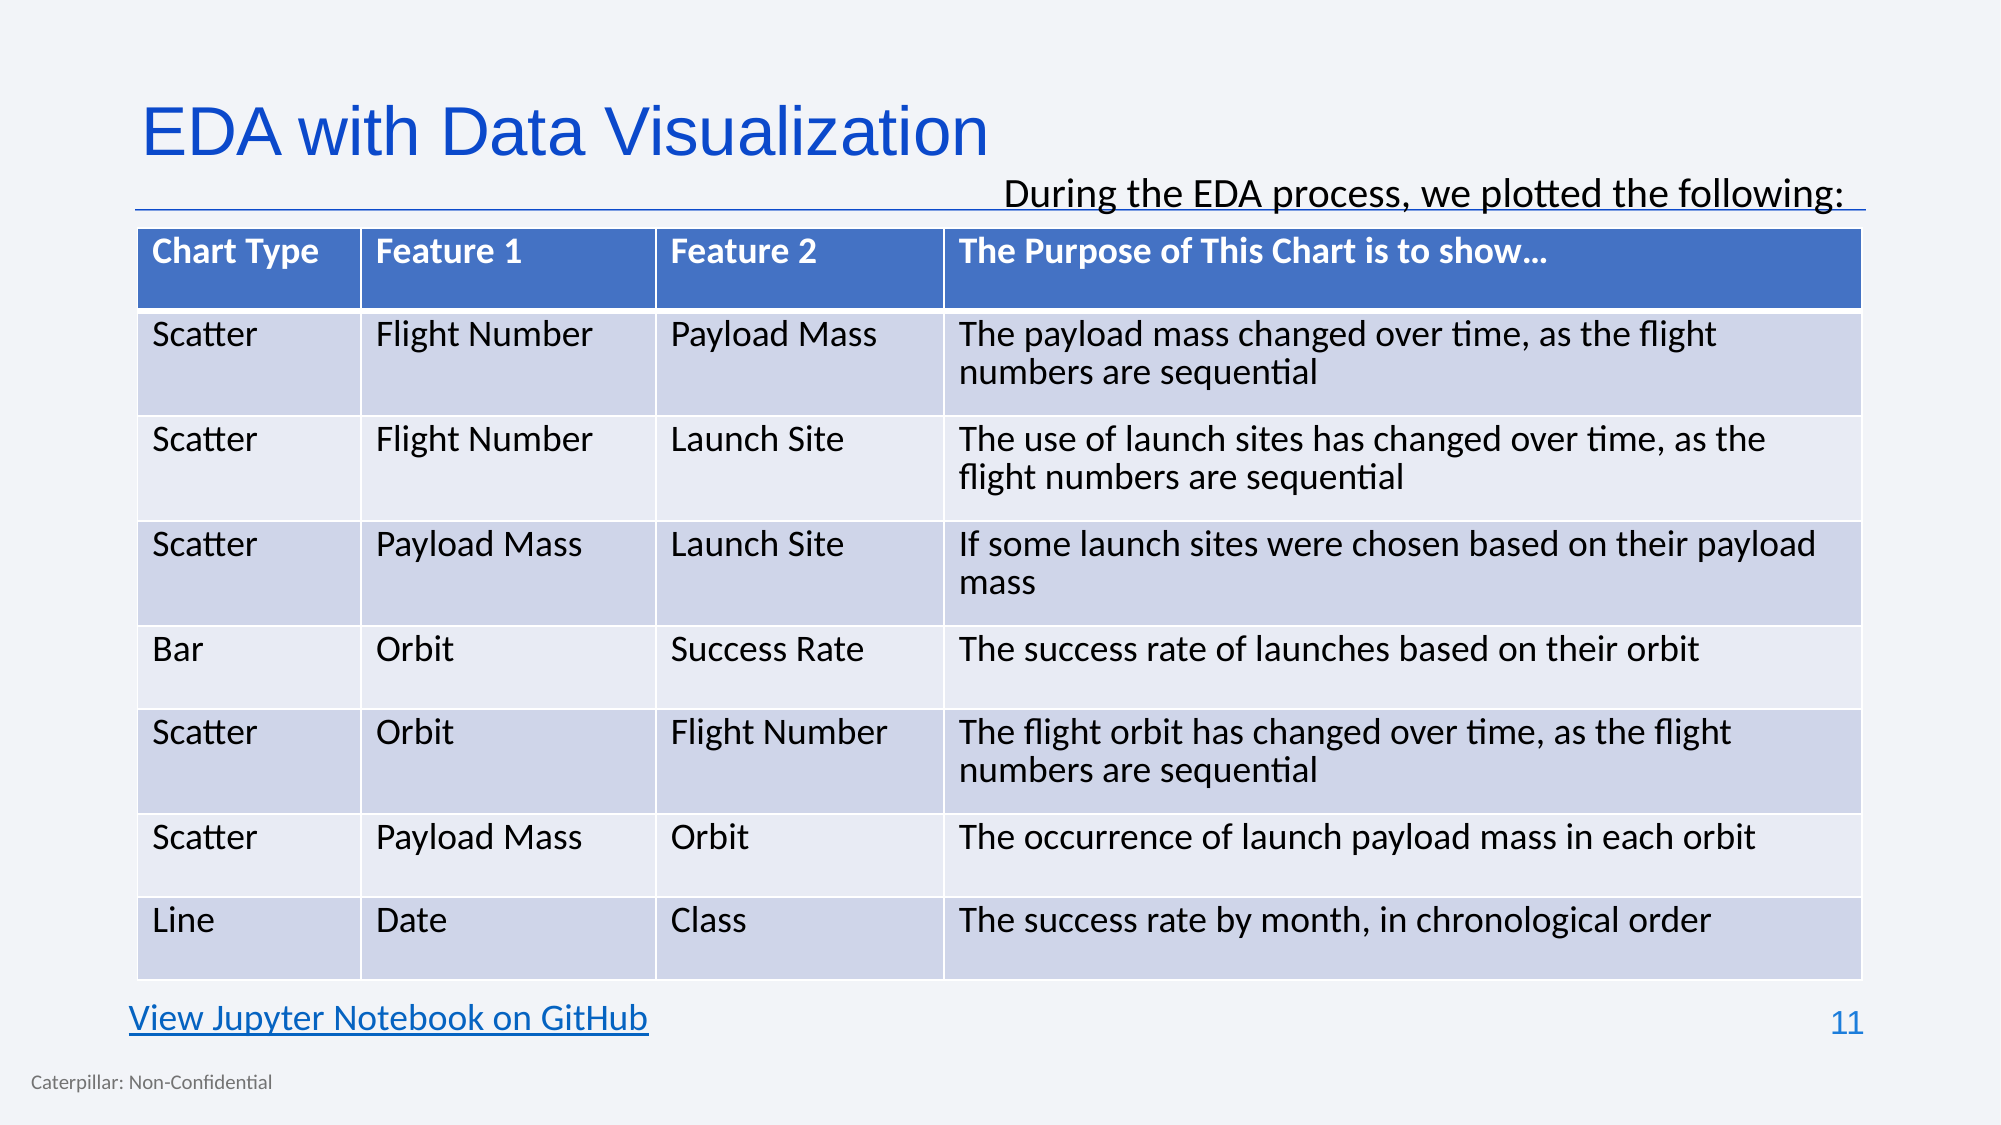

EDA with Data Visualization
During the EDA process, we plotted the following:
| Chart Type | Feature 1 | Feature 2 | The Purpose of This Chart is to show… |
| --- | --- | --- | --- |
| Scatter | Flight Number | Payload Mass | The payload mass changed over time, as the flight numbers are sequential |
| Scatter | Flight Number | Launch Site | The use of launch sites has changed over time, as the flight numbers are sequential |
| Scatter | Payload Mass | Launch Site | If some launch sites were chosen based on their payload mass |
| Bar | Orbit | Success Rate | The success rate of launches based on their orbit |
| Scatter | Orbit | Flight Number | The flight orbit has changed over time, as the flight numbers are sequential |
| Scatter | Payload Mass | Orbit | The occurrence of launch payload mass in each orbit |
| Line | Date | Class | The success rate by month, in chronological order |
View Jupyter Notebook on GitHub
11